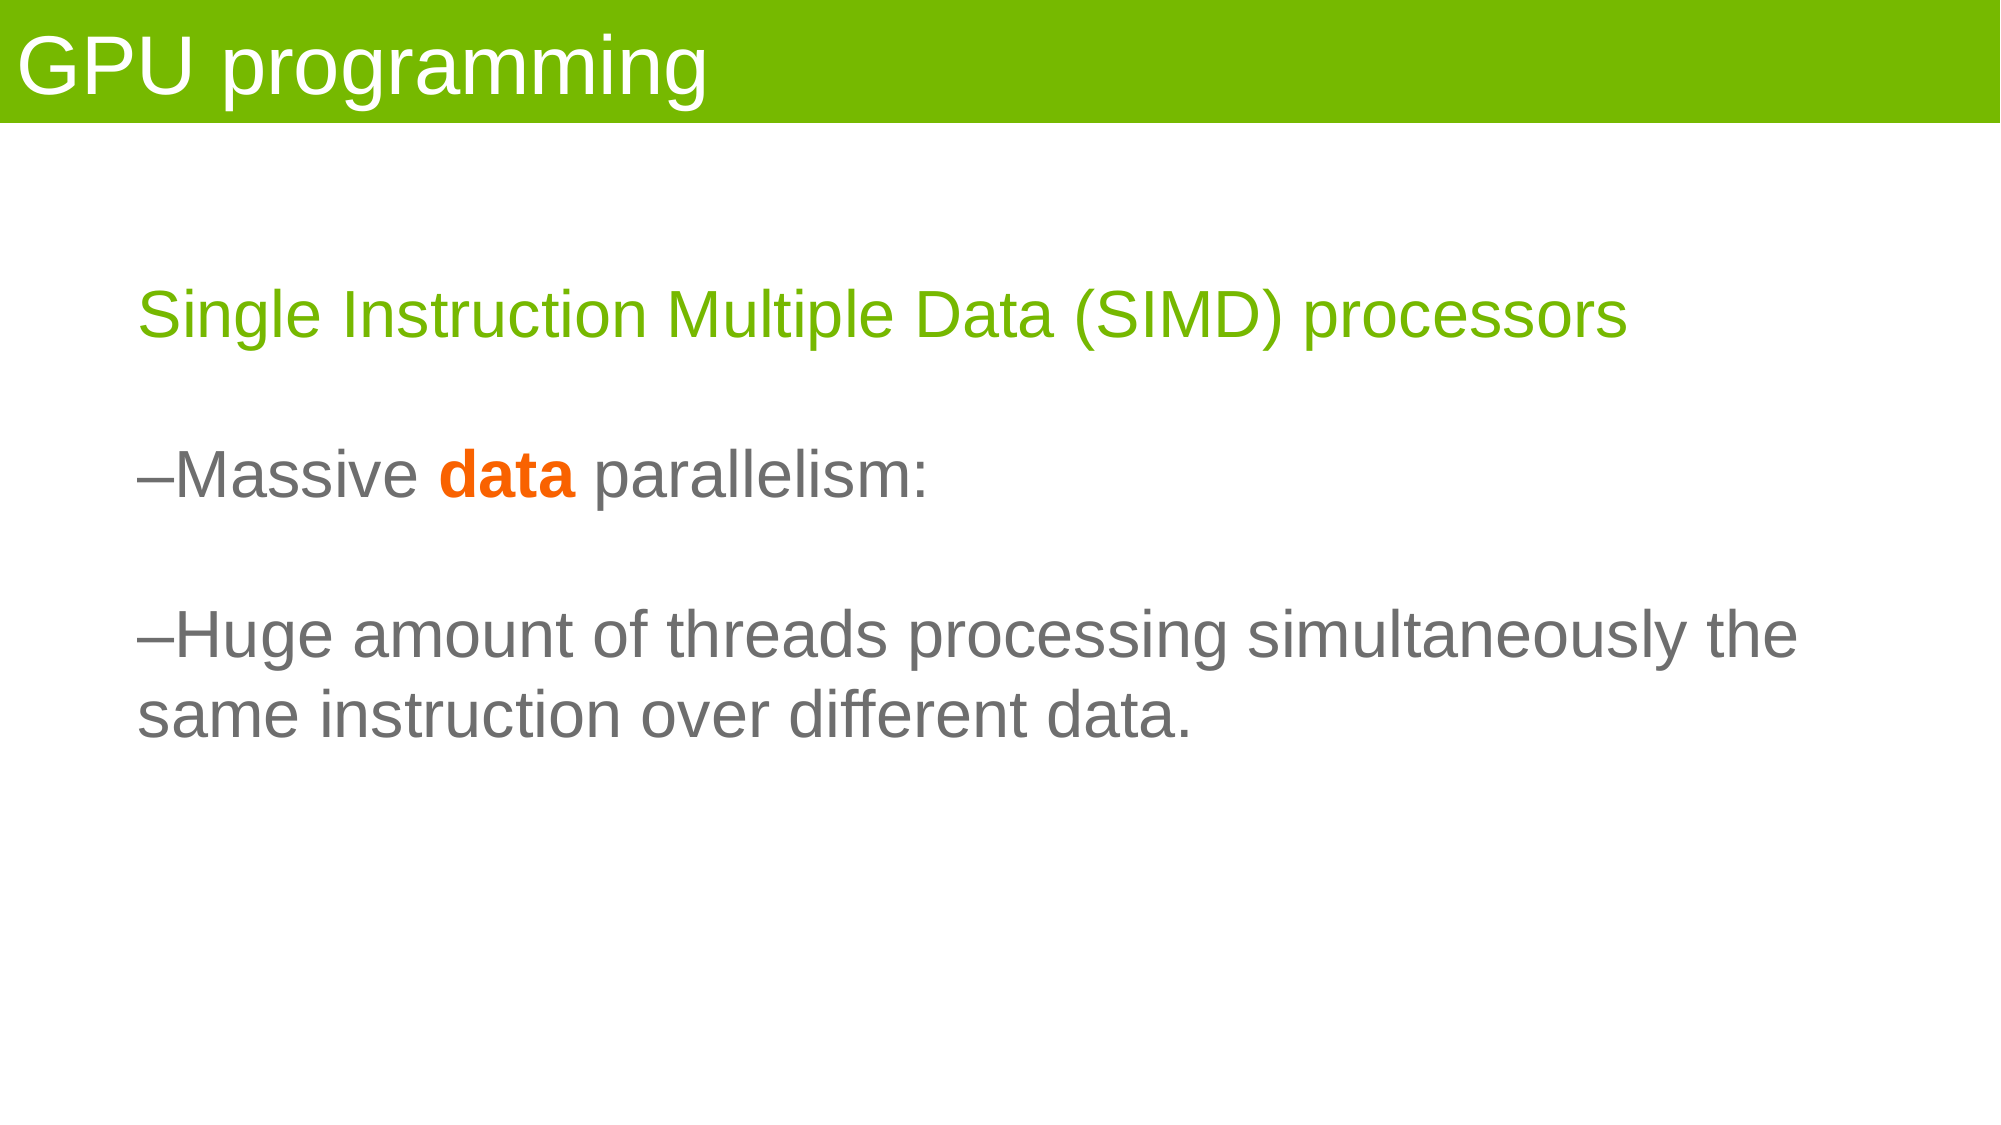

GPU programming
Single Instruction Multiple Data (SIMD) processors

–Massive data parallelism:

–Huge amount of threads processing simultaneously the same instruction over different data.